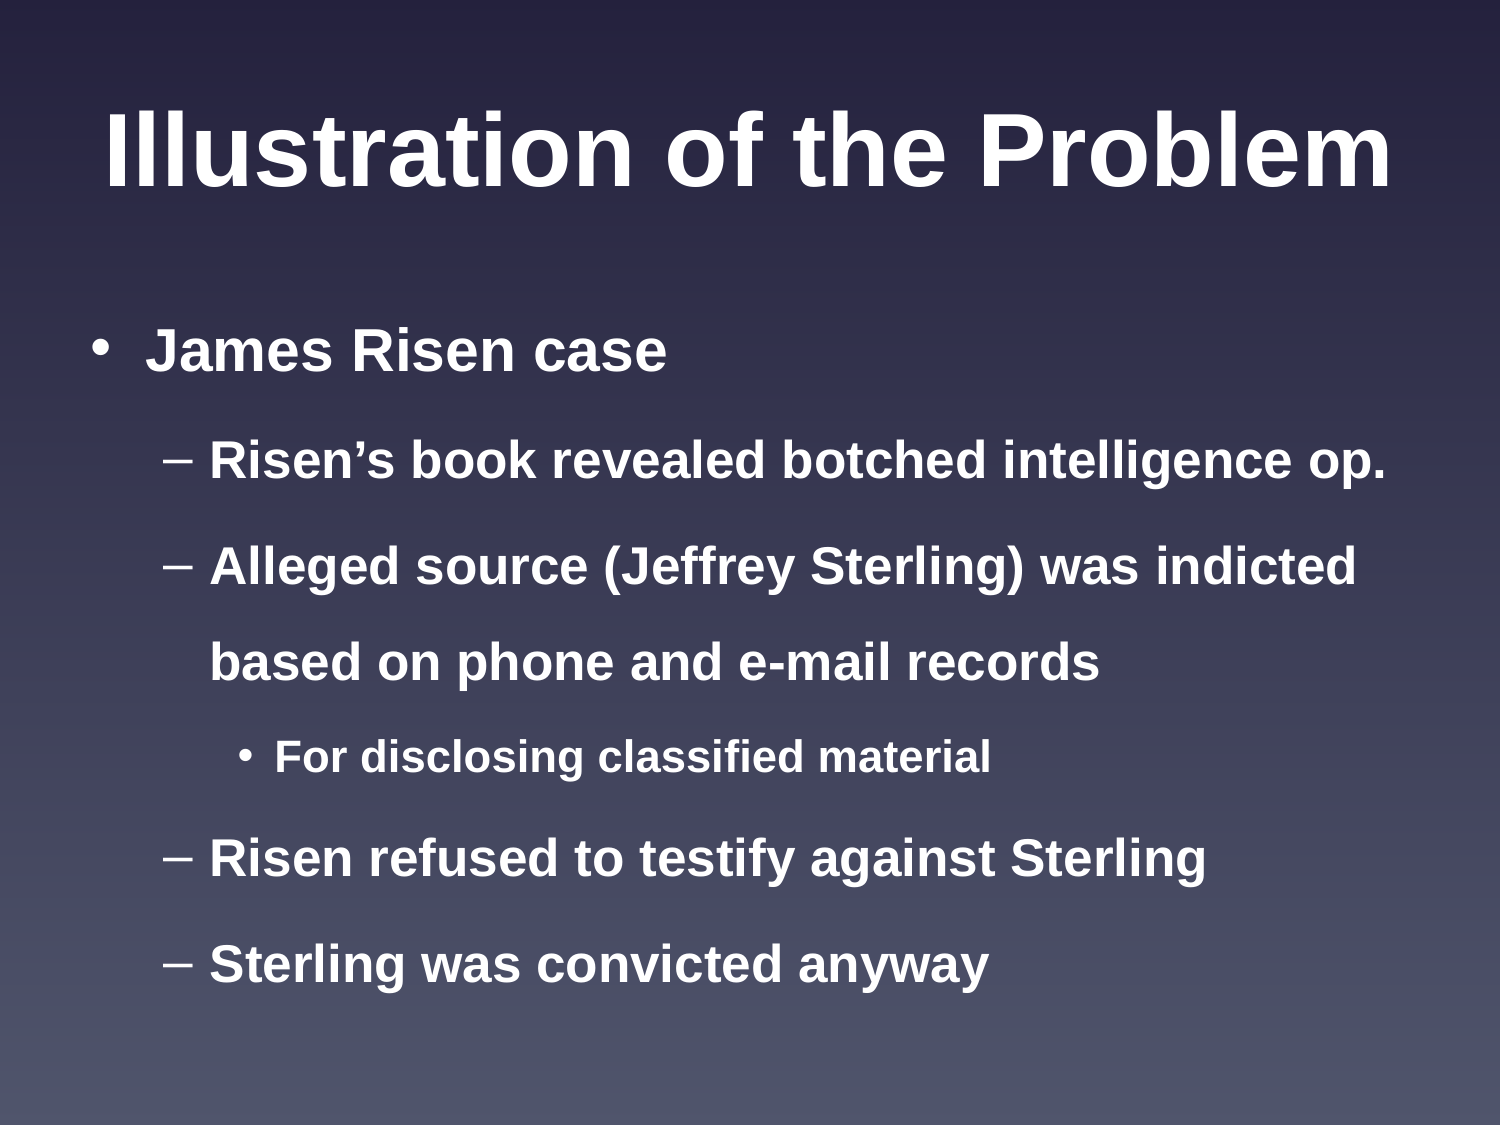

# Illustration of the Problem
James Risen case
Risen’s book revealed botched intelligence op.
Alleged source (Jeffrey Sterling) was indicted based on phone and e-mail records
For disclosing classified material
Risen refused to testify against Sterling
Sterling was convicted anyway